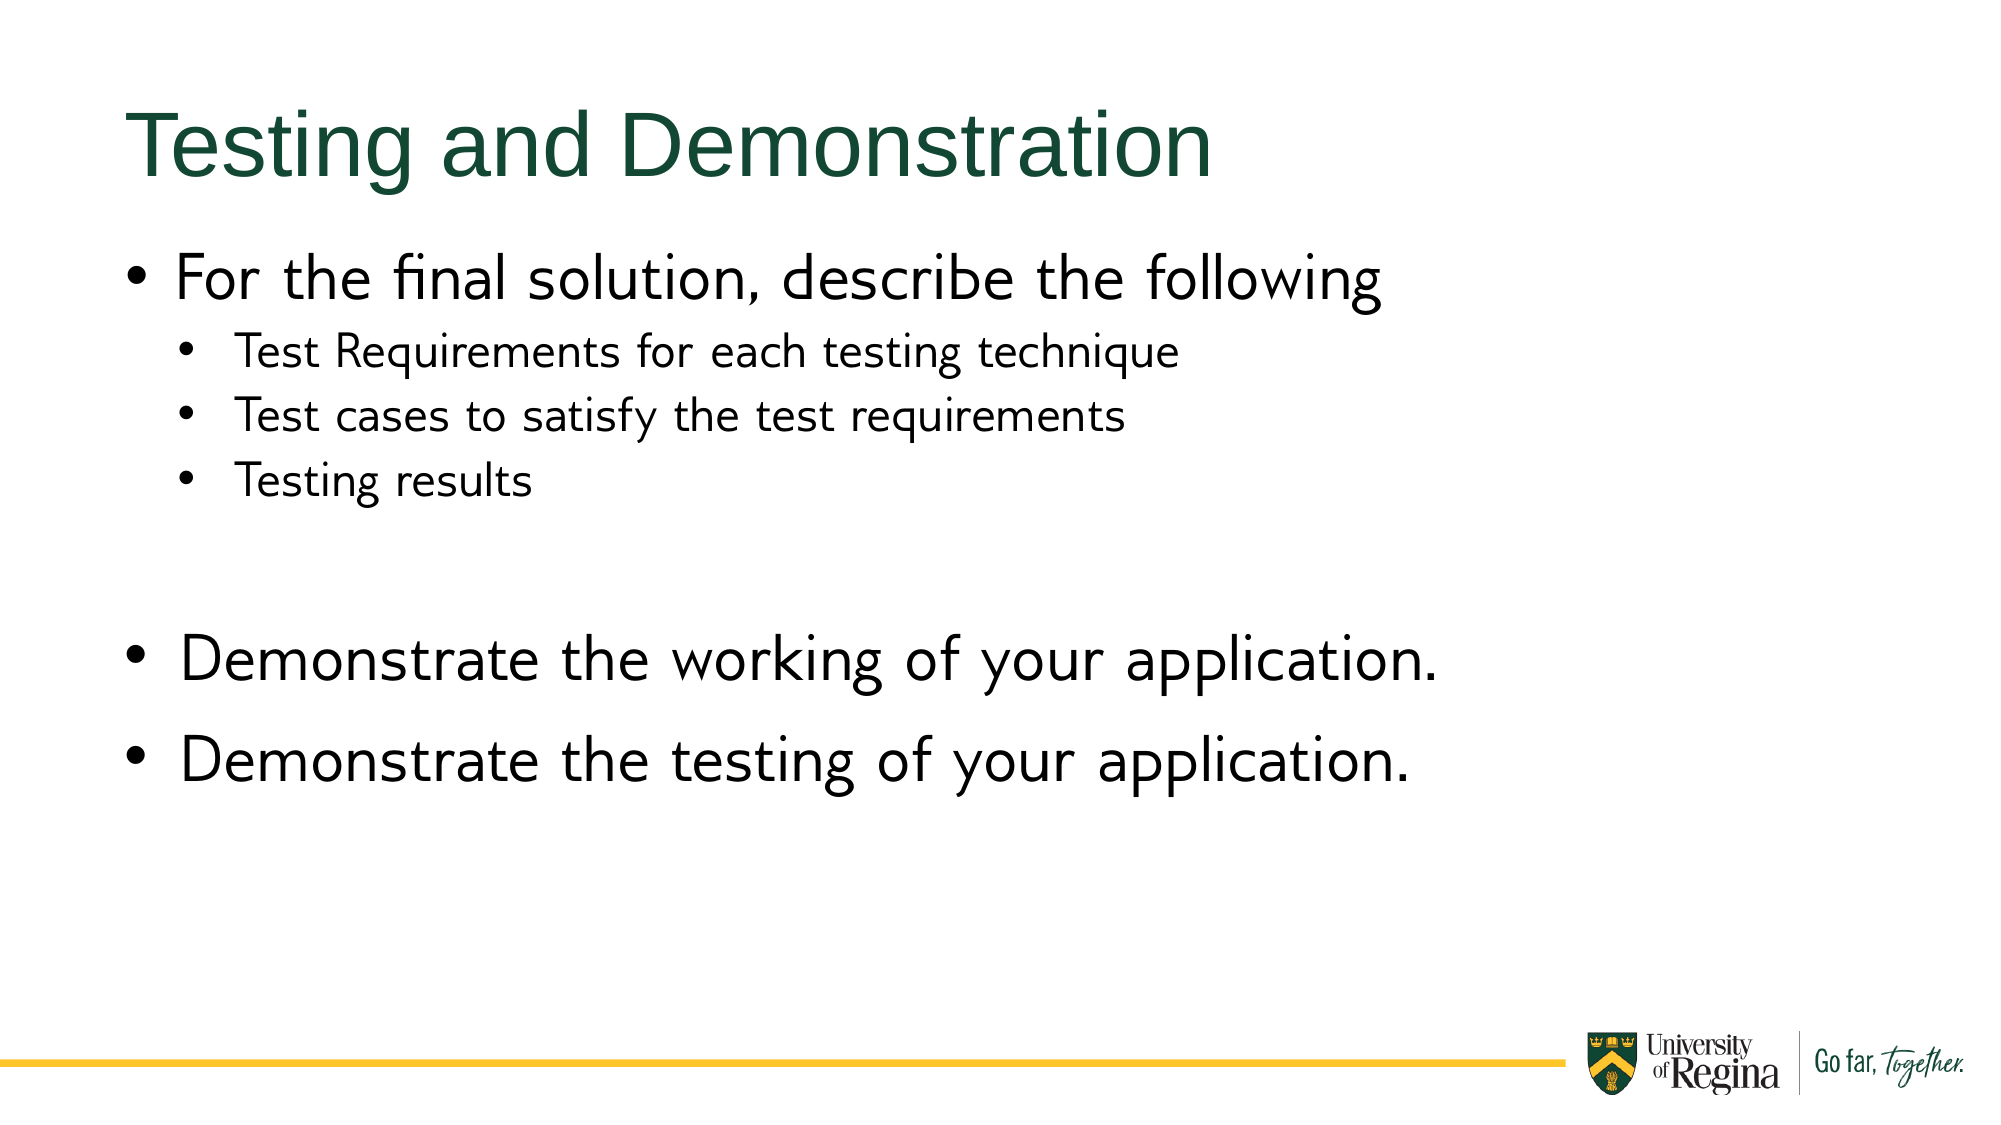

Testing and Demonstration
For the final solution, describe the following
Test Requirements for each testing technique
Test cases to satisfy the test requirements
Testing results

Demonstrate the working of your application.
Demonstrate the testing of your application.